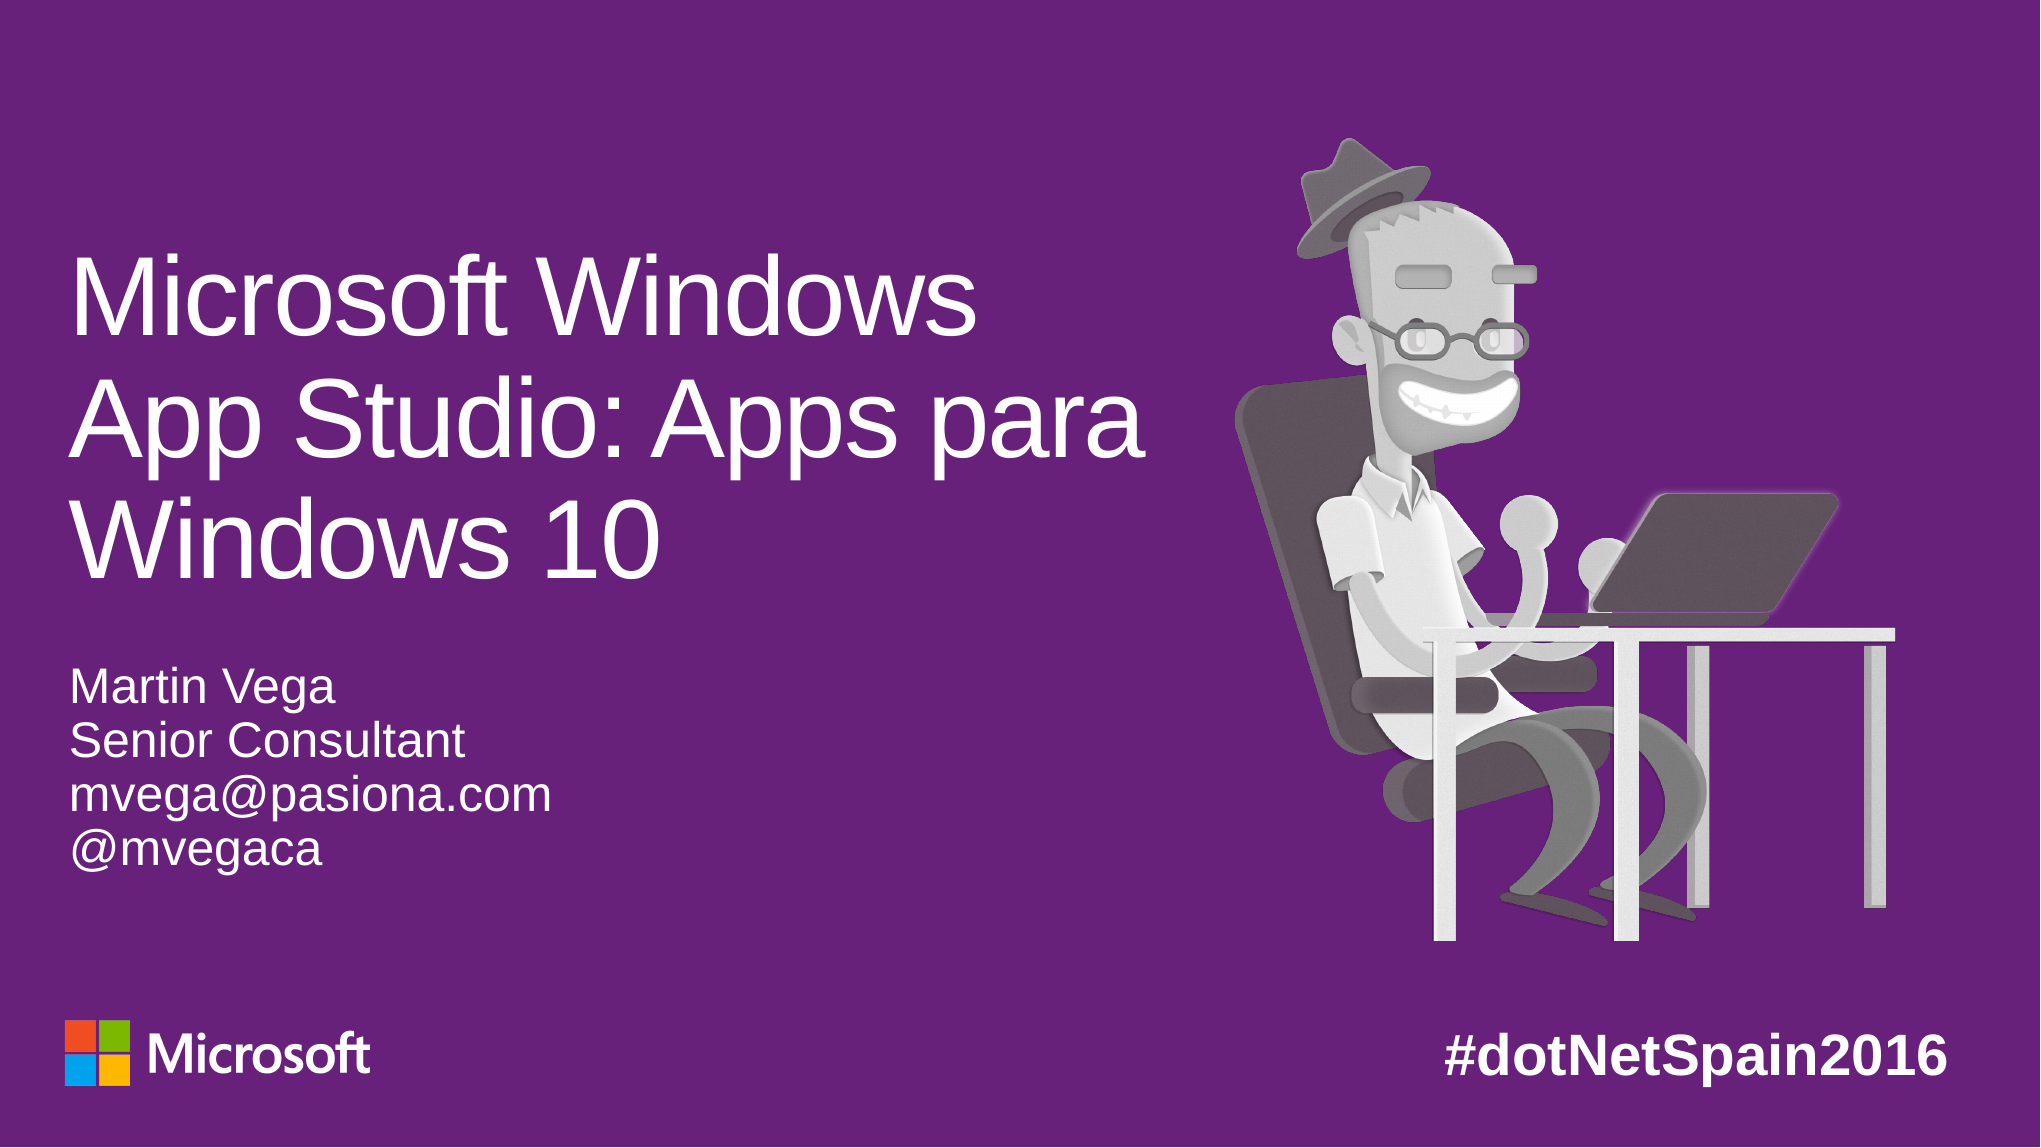

# Microsoft Windows App Studio: Apps para Windows 10
Martin Vega
Senior Consultant
mvega@pasiona.com
@mvegaca